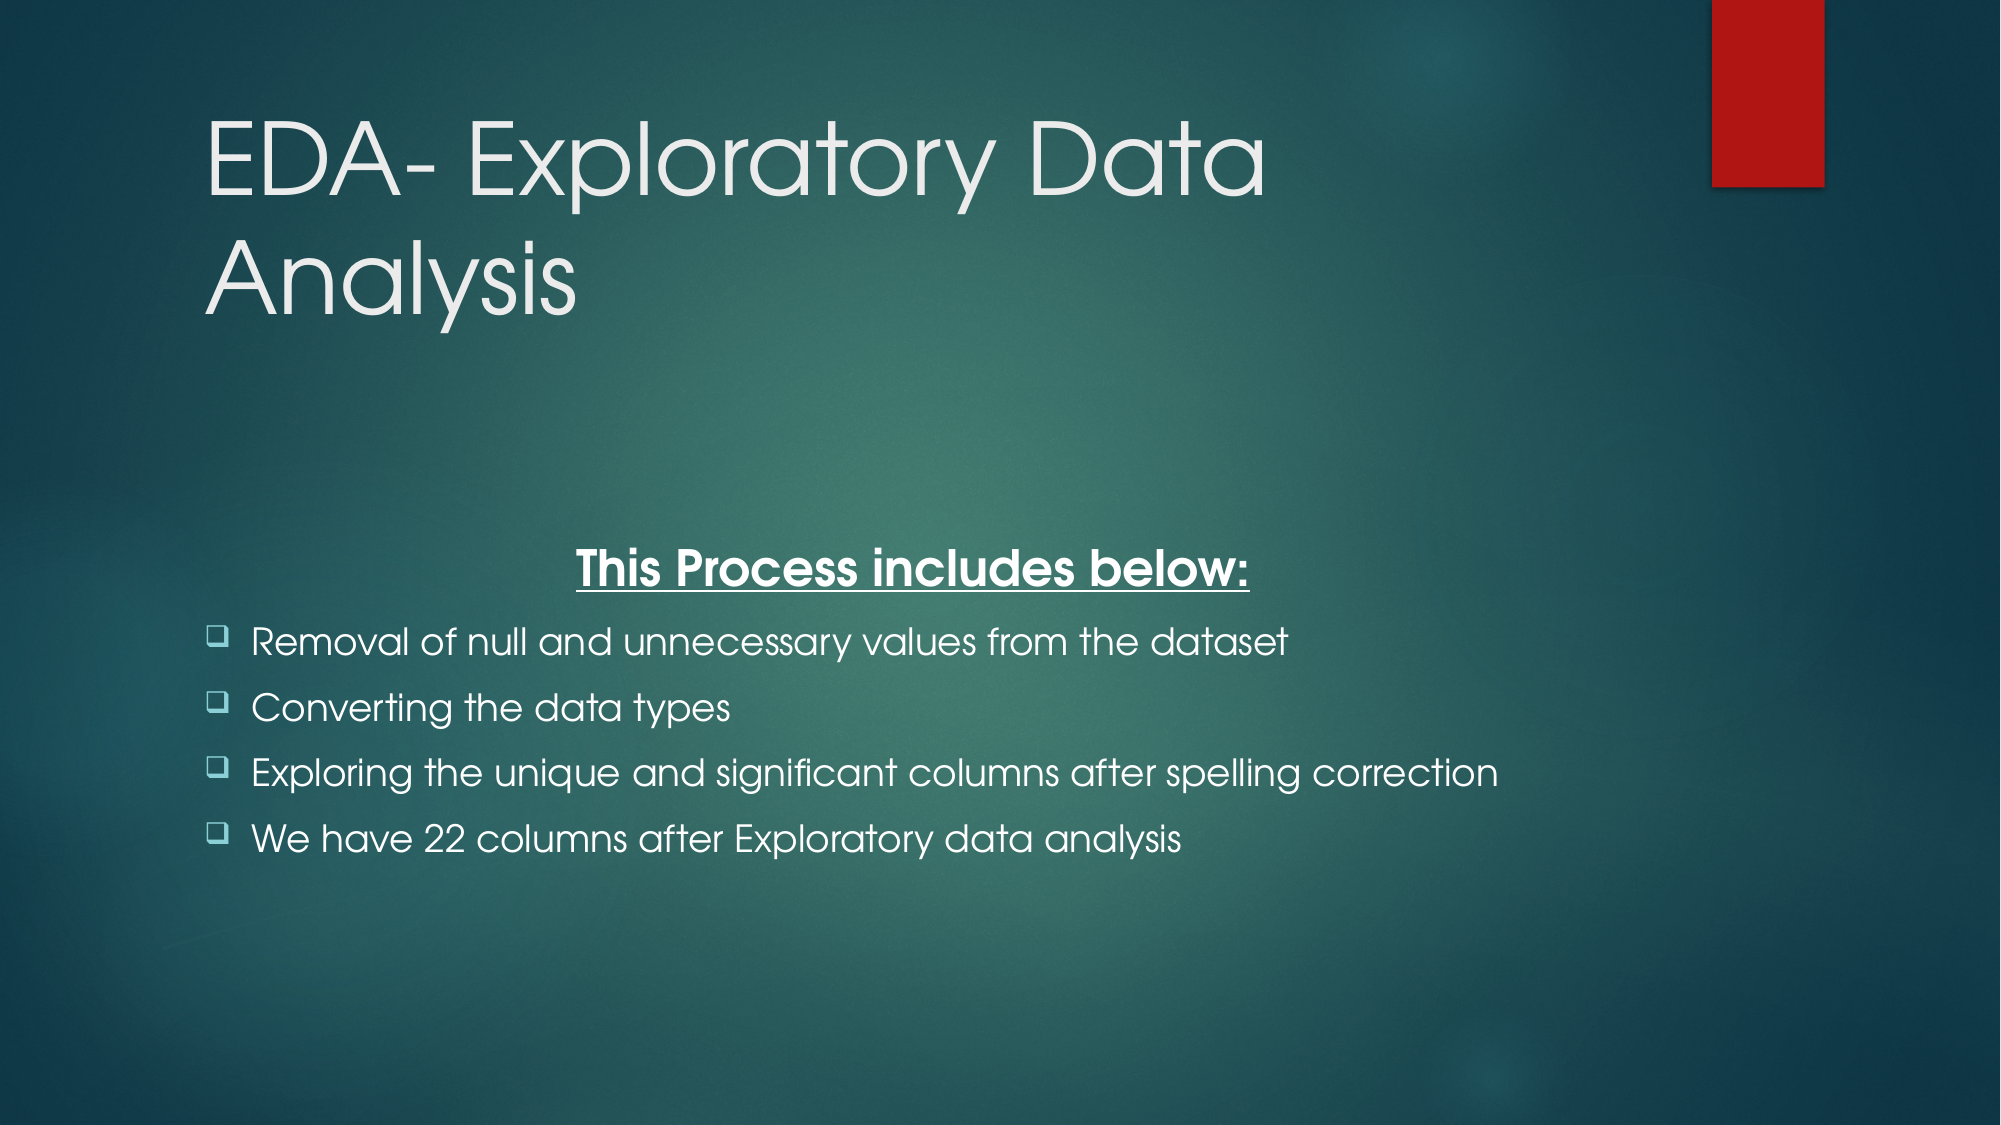

# EDA- Exploratory Data Analysis
This Process includes below:
Removal of null and unnecessary values from the dataset
Converting the data types
Exploring the unique and significant columns after spelling correction
We have 22 columns after Exploratory data analysis